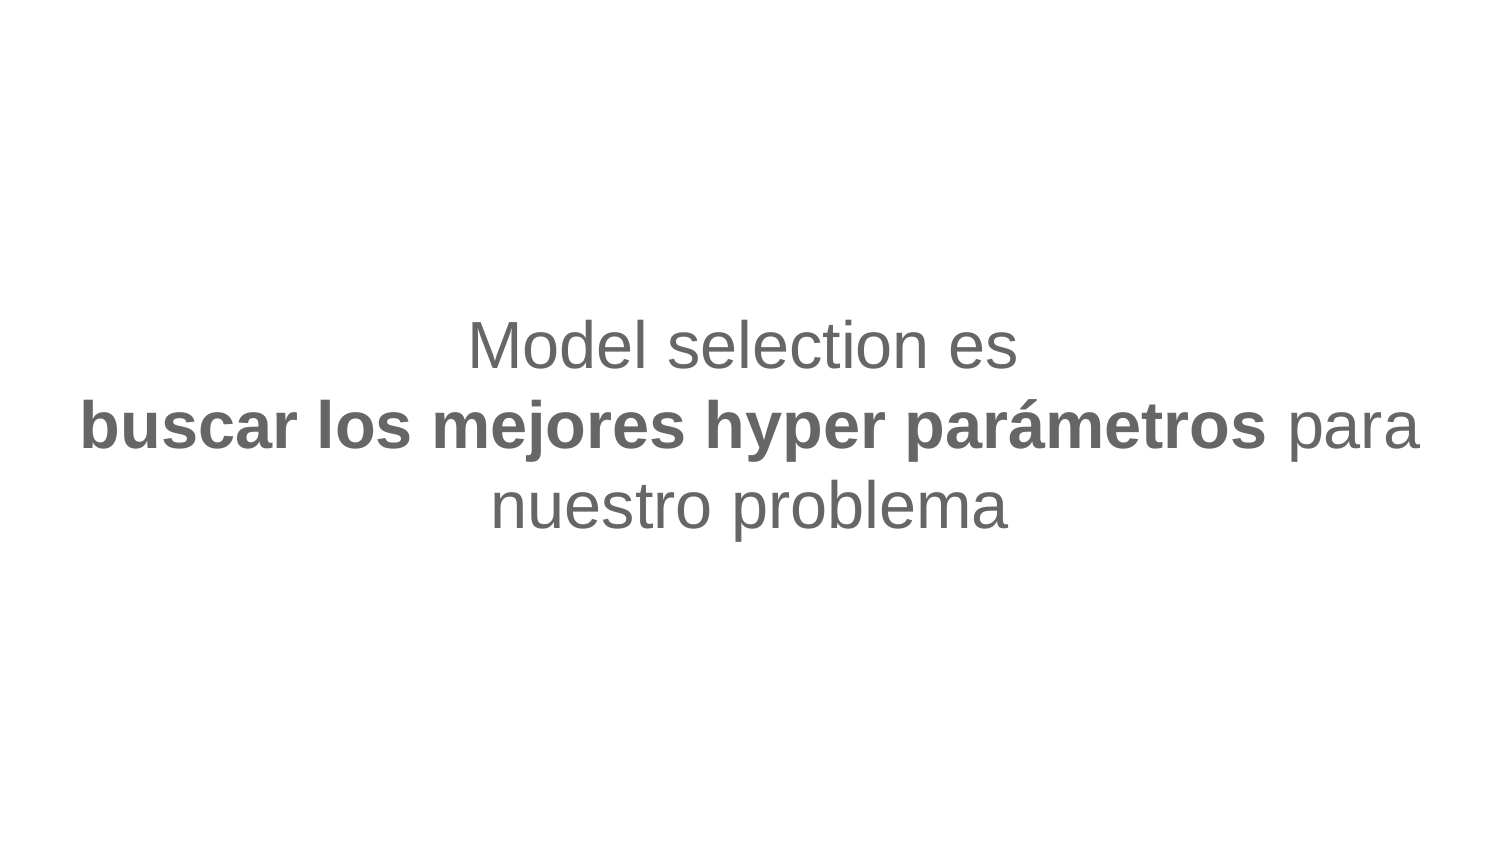

# Model selection es buscar los mejores hyper parámetros para nuestro problema